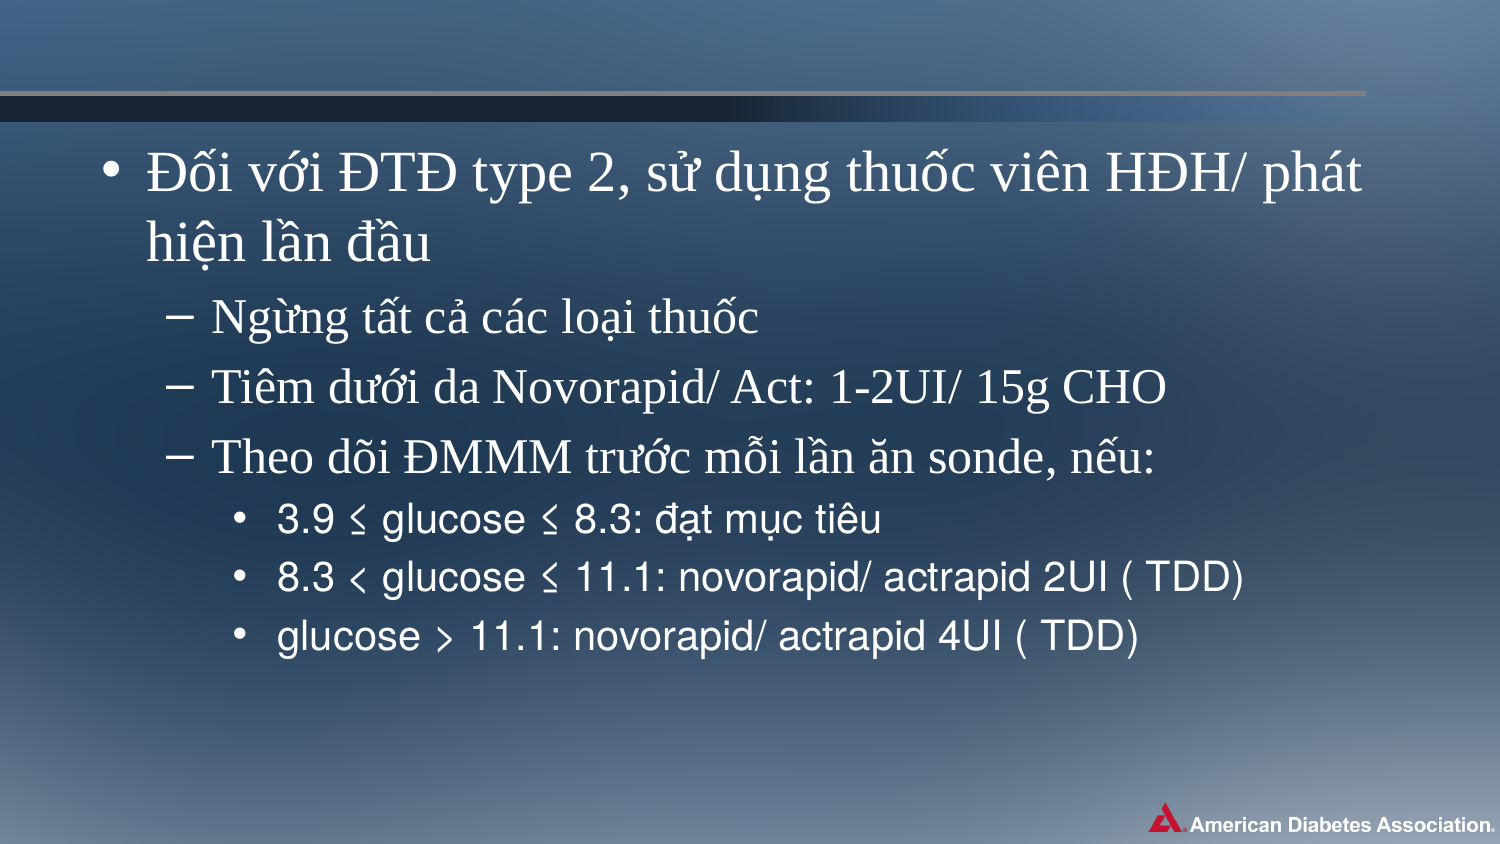

#
Đối với ĐTĐ type 2, sử dụng thuốc viên HĐH/ phát hiện lần đầu
Ngừng tất cả các loại thuốc
Tiêm dưới da Novorapid/ Act: 1-2UI/ 15g CHO
Theo dõi ĐMMM trước mỗi lần ăn sonde, nếu:
3.9 ≤ glucose ≤ 8.3: đạt mục tiêu
8.3 < glucose ≤ 11.1: novorapid/ actrapid 2UI ( TDD)
glucose > 11.1: novorapid/ actrapid 4UI ( TDD)